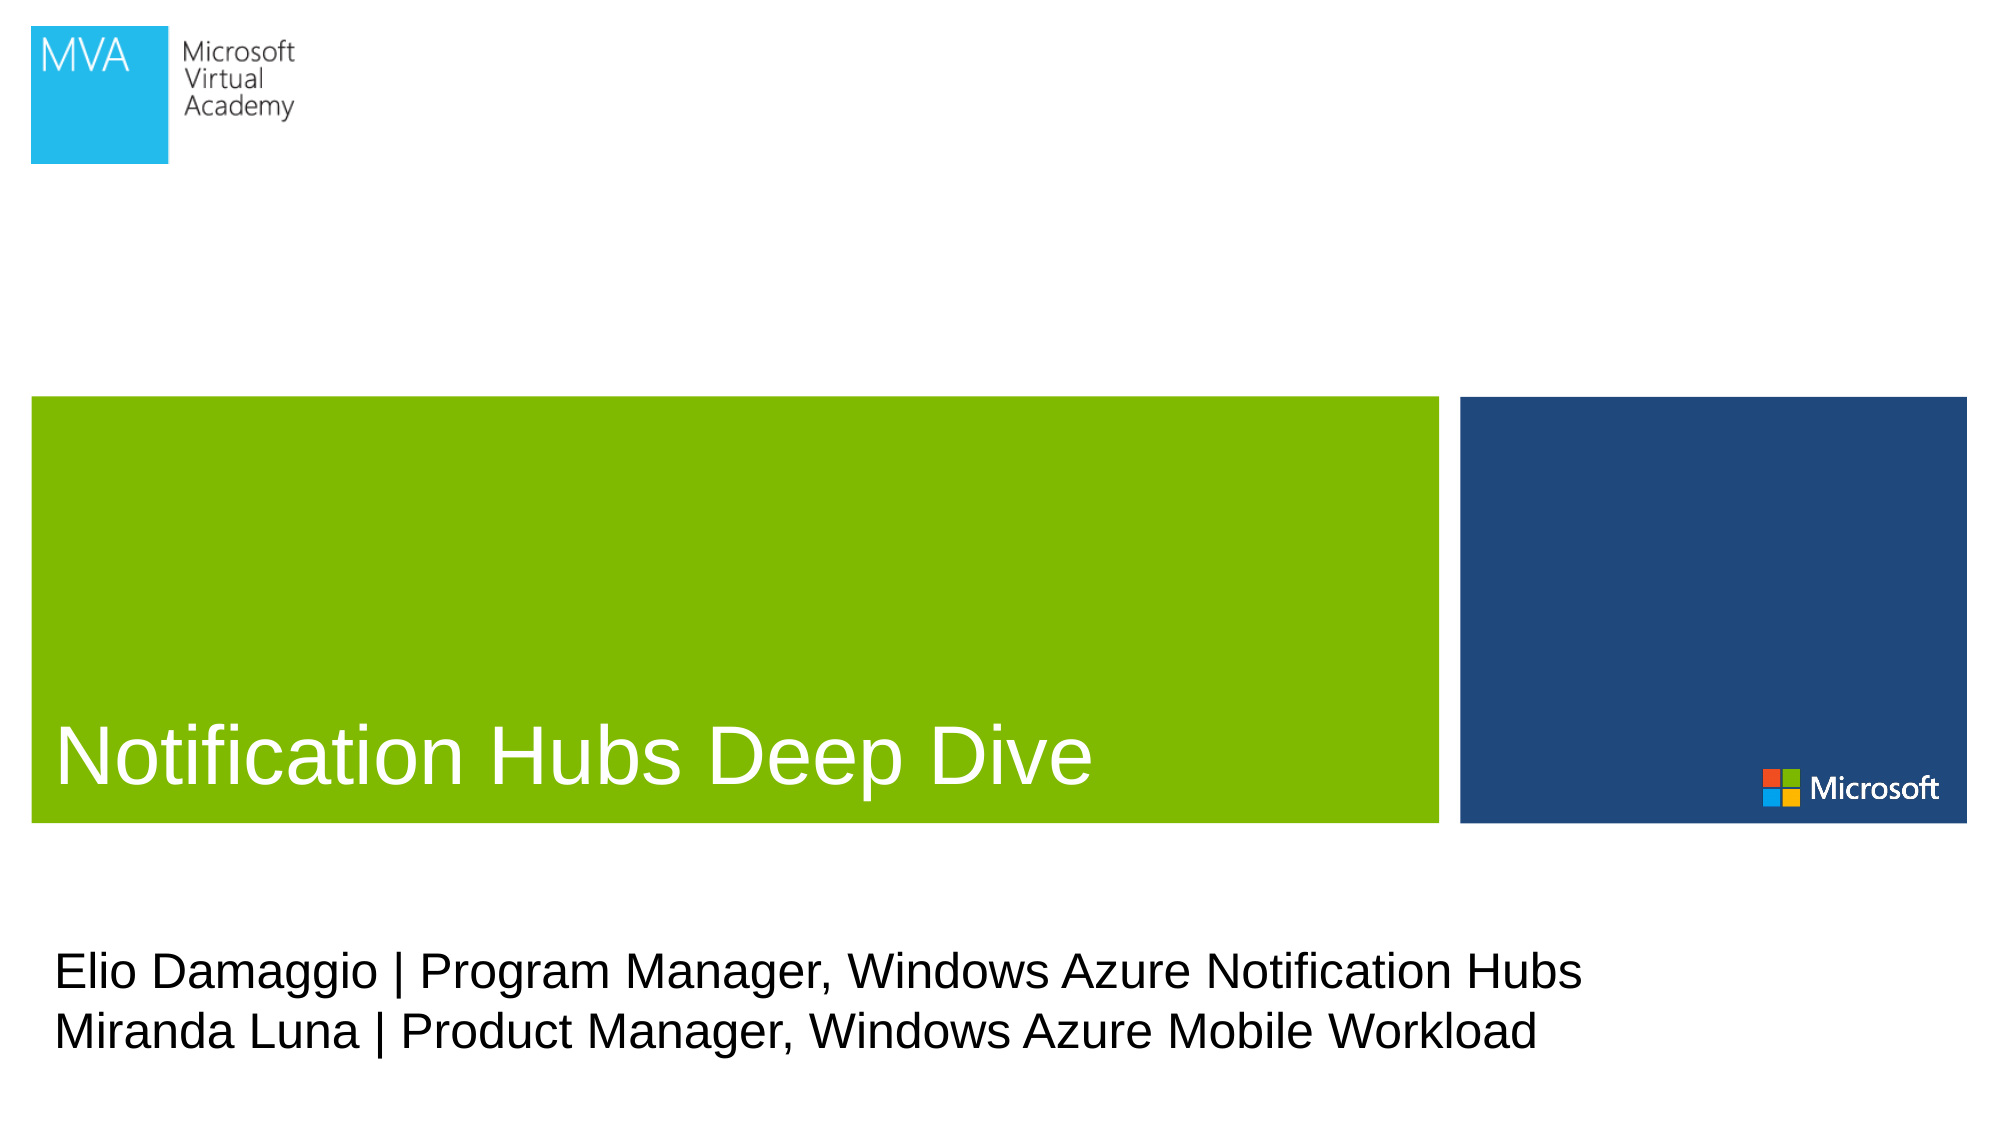

# Notification Hubs Deep Dive
Elio Damaggio | Program Manager, Windows Azure Notification Hubs
Miranda Luna | Product Manager, Windows Azure Mobile Workload